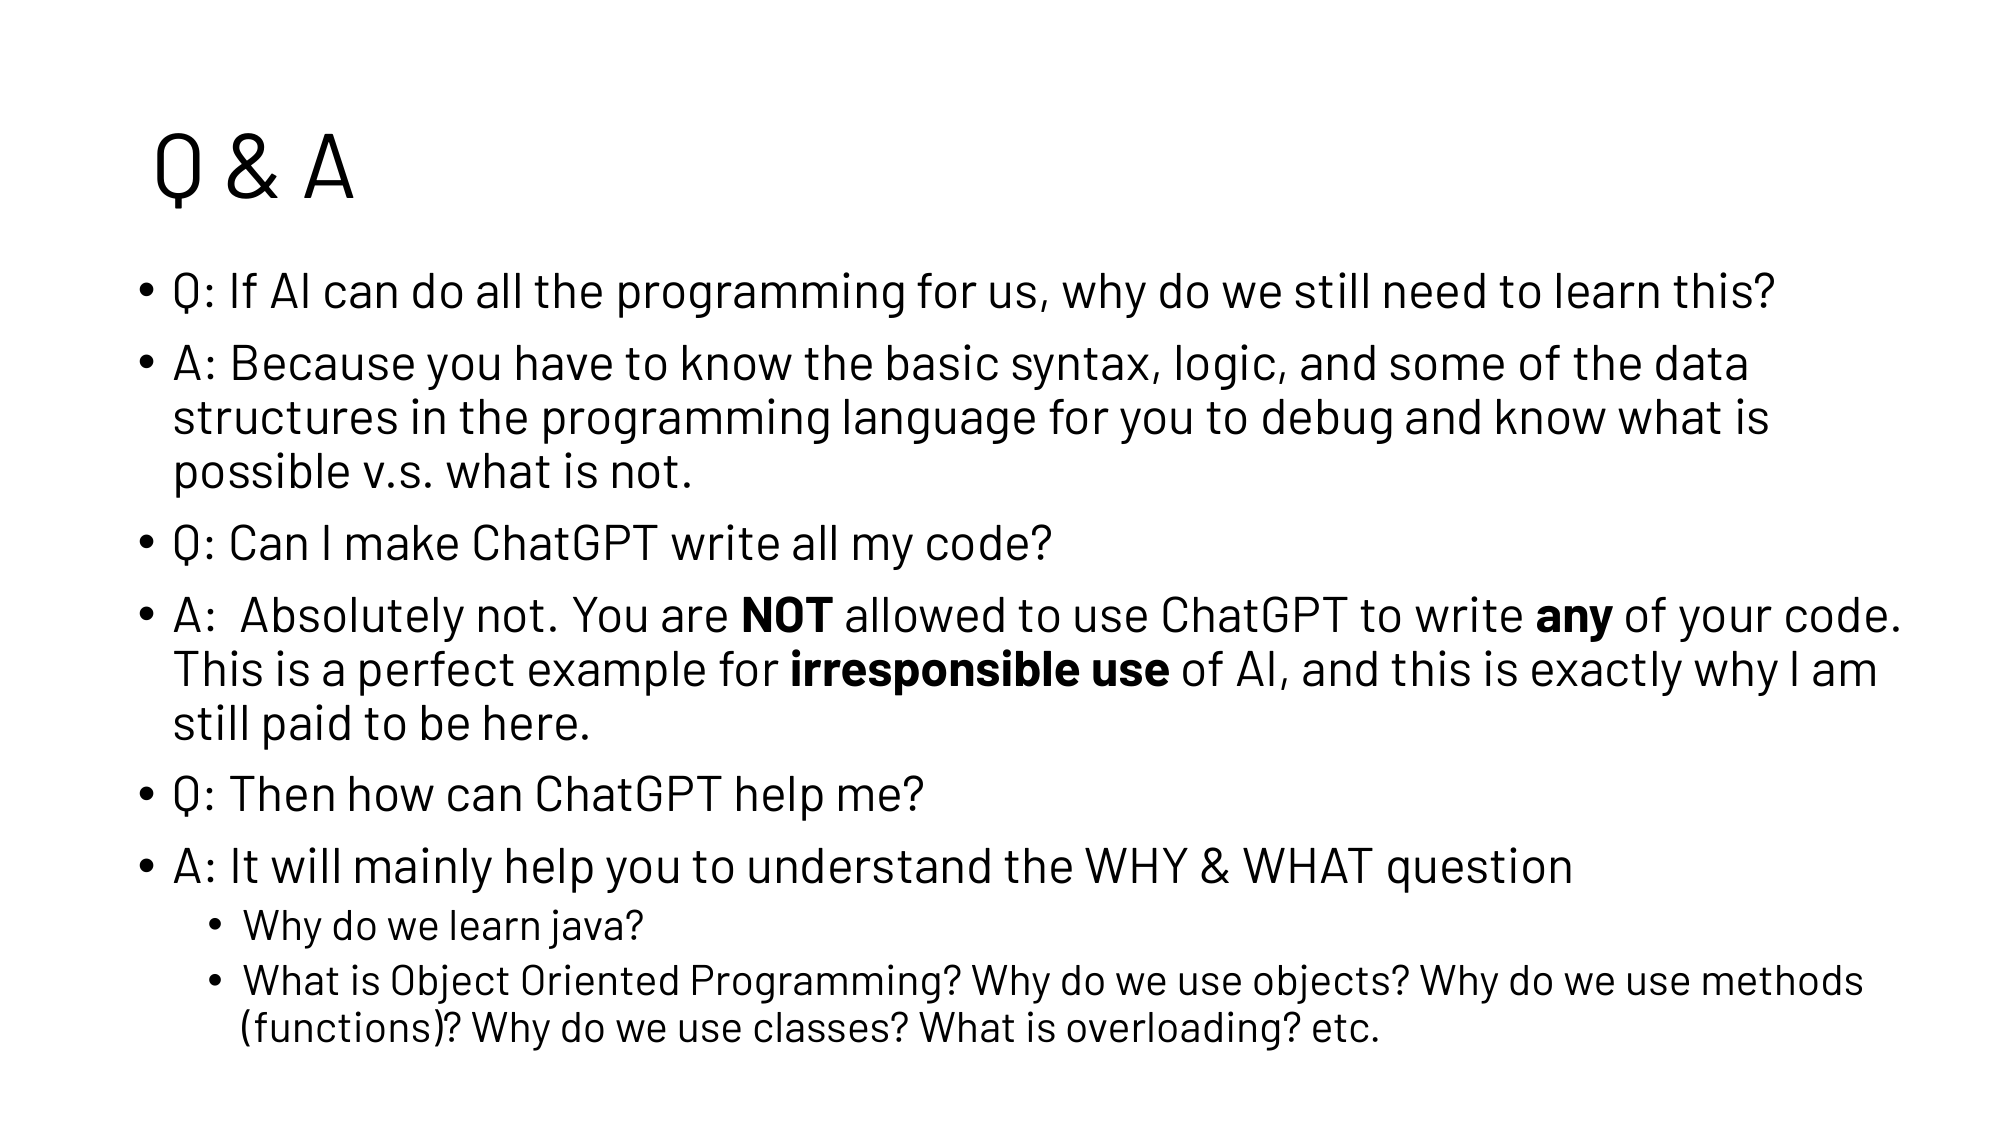

# Q & A
Q: If AI can do all the programming for us, why do we still need to learn this?
A: Because you have to know the basic syntax, logic, and some of the data structures in the programming language for you to debug and know what is possible v.s. what is not.
Q: Can I make ChatGPT write all my code?
A:  Absolutely not. You are NOT allowed to use ChatGPT to write any of your code. This is a perfect example for irresponsible use of AI, and this is exactly why I am still paid to be here.
Q: Then how can ChatGPT help me?
A: It will mainly help you to understand the WHY & WHAT question
Why do we learn java?
What is Object Oriented Programming? Why do we use objects? Why do we use methods (functions)? Why do we use classes? What is overloading? etc.